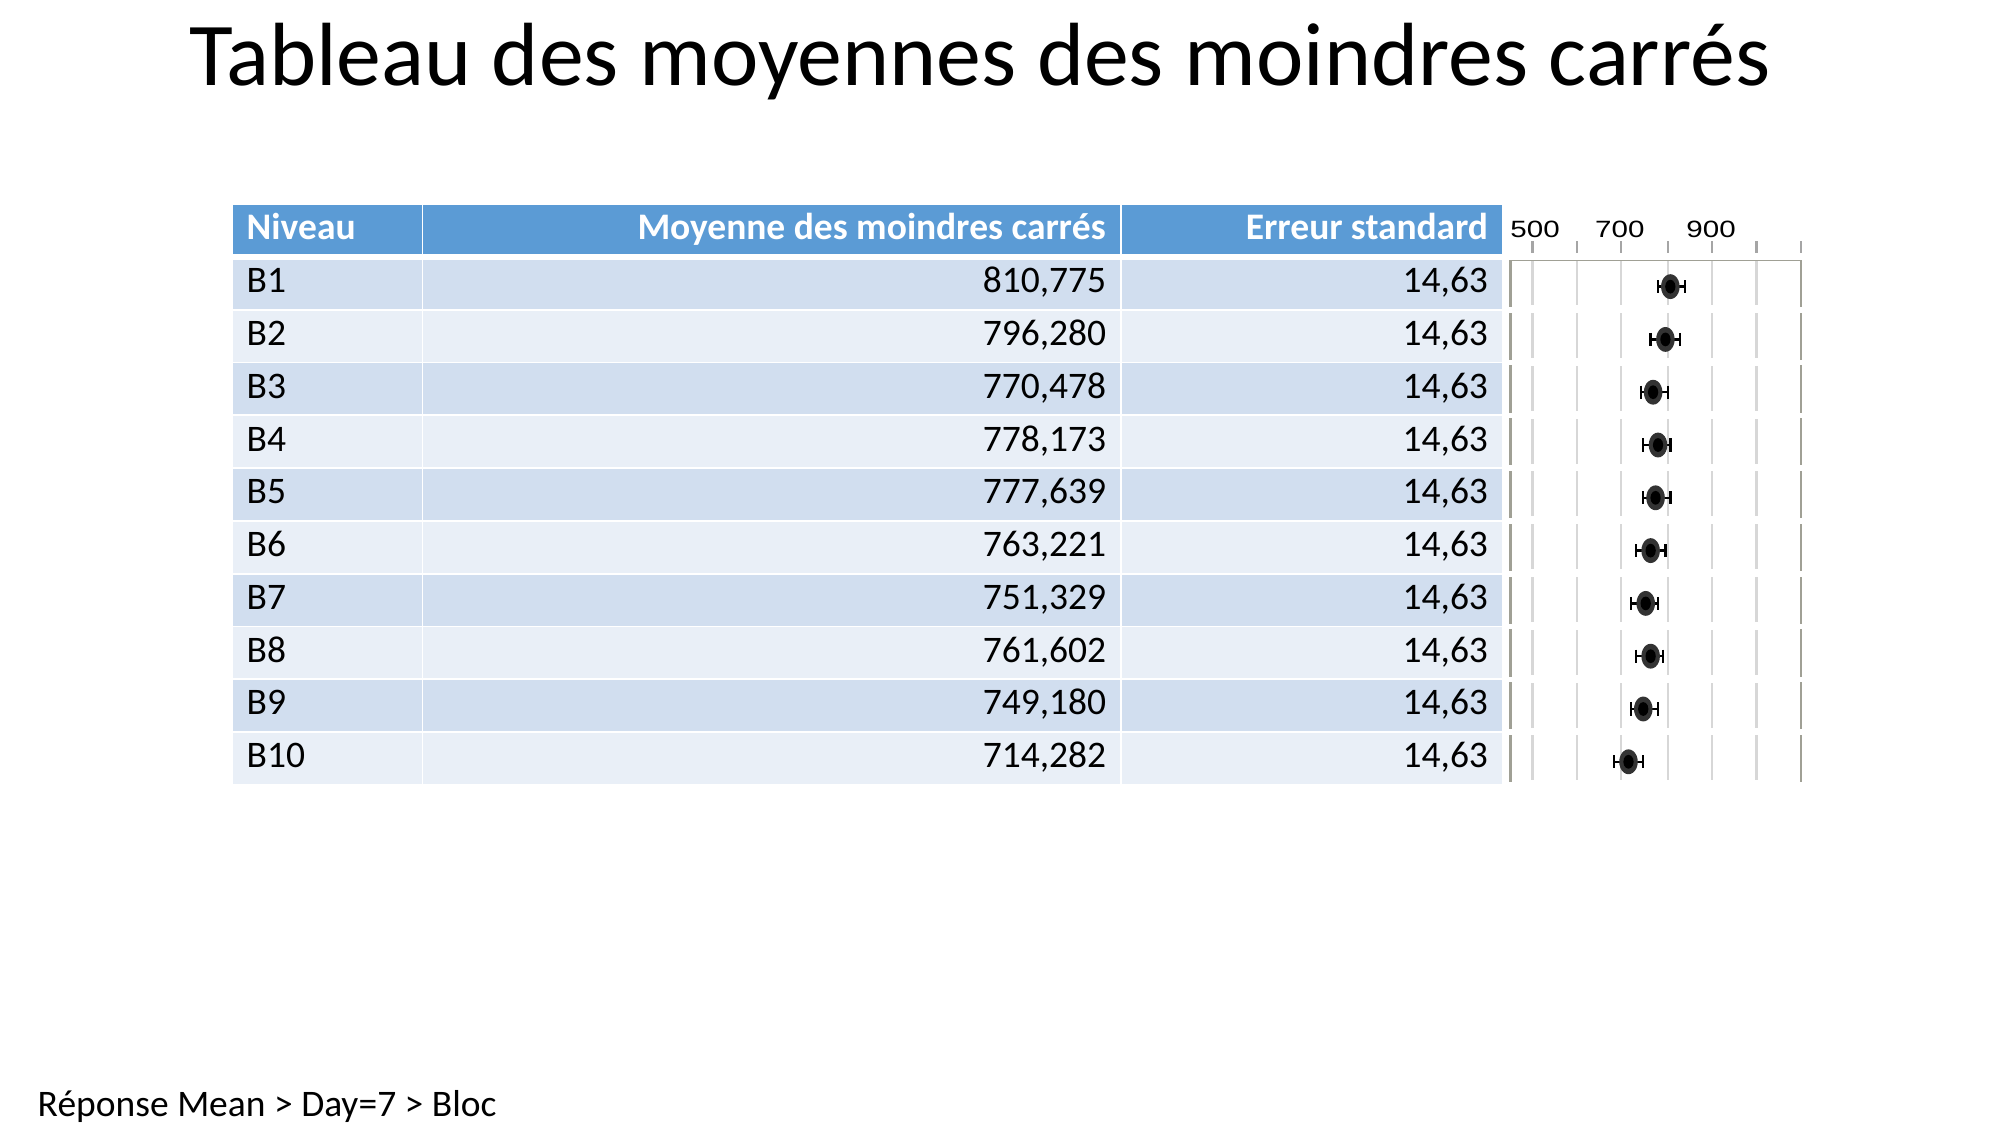

# Tableau des moyennes des moindres carrés
| Niveau | Moyenne des moindres carrés | Erreur standard |  |
| --- | --- | --- | --- |
| B1 | 810,775 | 14,63 |  |
| B2 | 796,280 | 14,63 |  |
| B3 | 770,478 | 14,63 |  |
| B4 | 778,173 | 14,63 |  |
| B5 | 777,639 | 14,63 |  |
| B6 | 763,221 | 14,63 |  |
| B7 | 751,329 | 14,63 |  |
| B8 | 761,602 | 14,63 |  |
| B9 | 749,180 | 14,63 |  |
| B10 | 714,282 | 14,63 |  |
Réponse Mean > Day=7 > Bloc